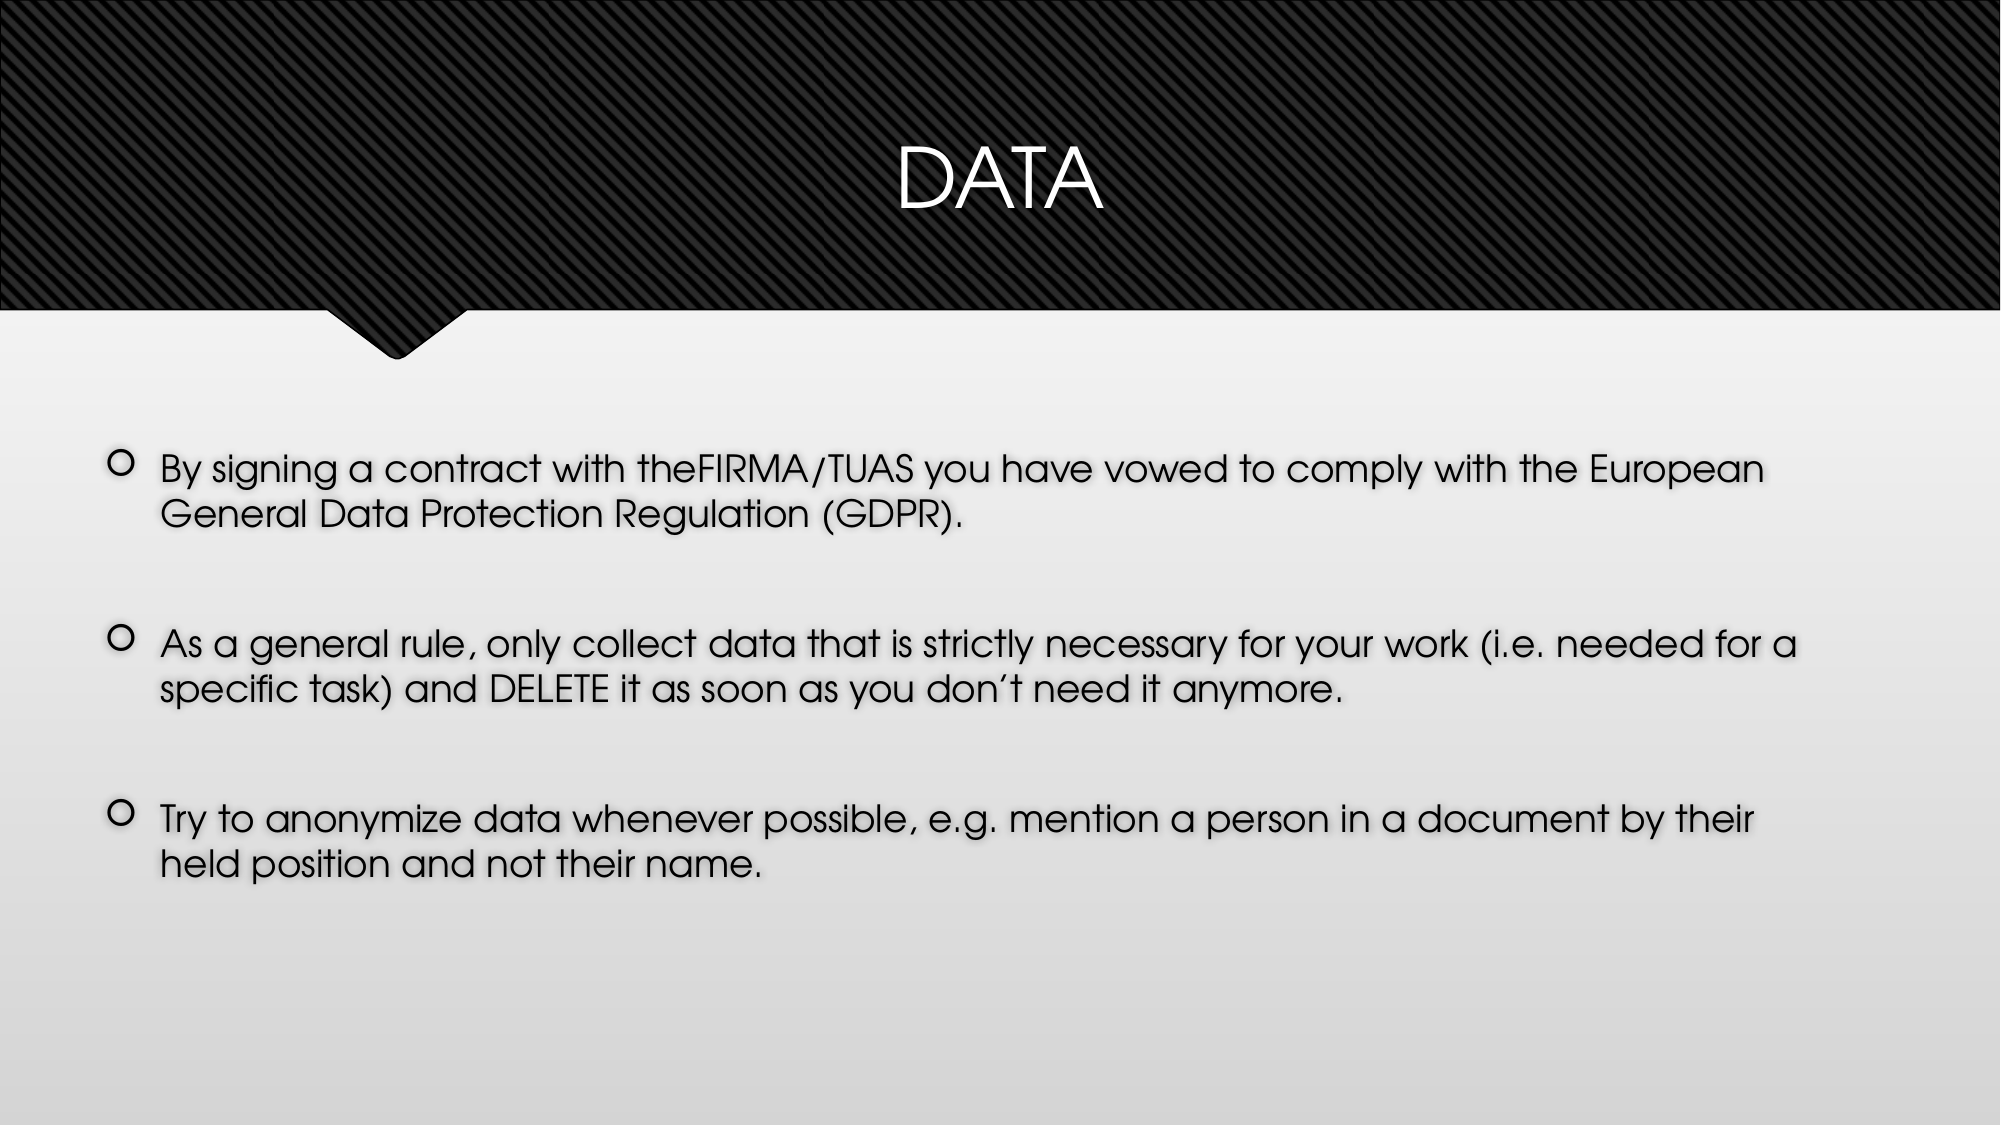

# DATA
By signing a contract with theFIRMA/TUAS you have vowed to comply with the European General Data Protection Regulation (GDPR).

As a general rule, only collect data that is strictly necessary for your work (i.e. needed for a specific task) and DELETE it as soon as you don’t need it anymore.

Try to anonymize data whenever possible, e.g. mention a person in a document by their held position and not their name.